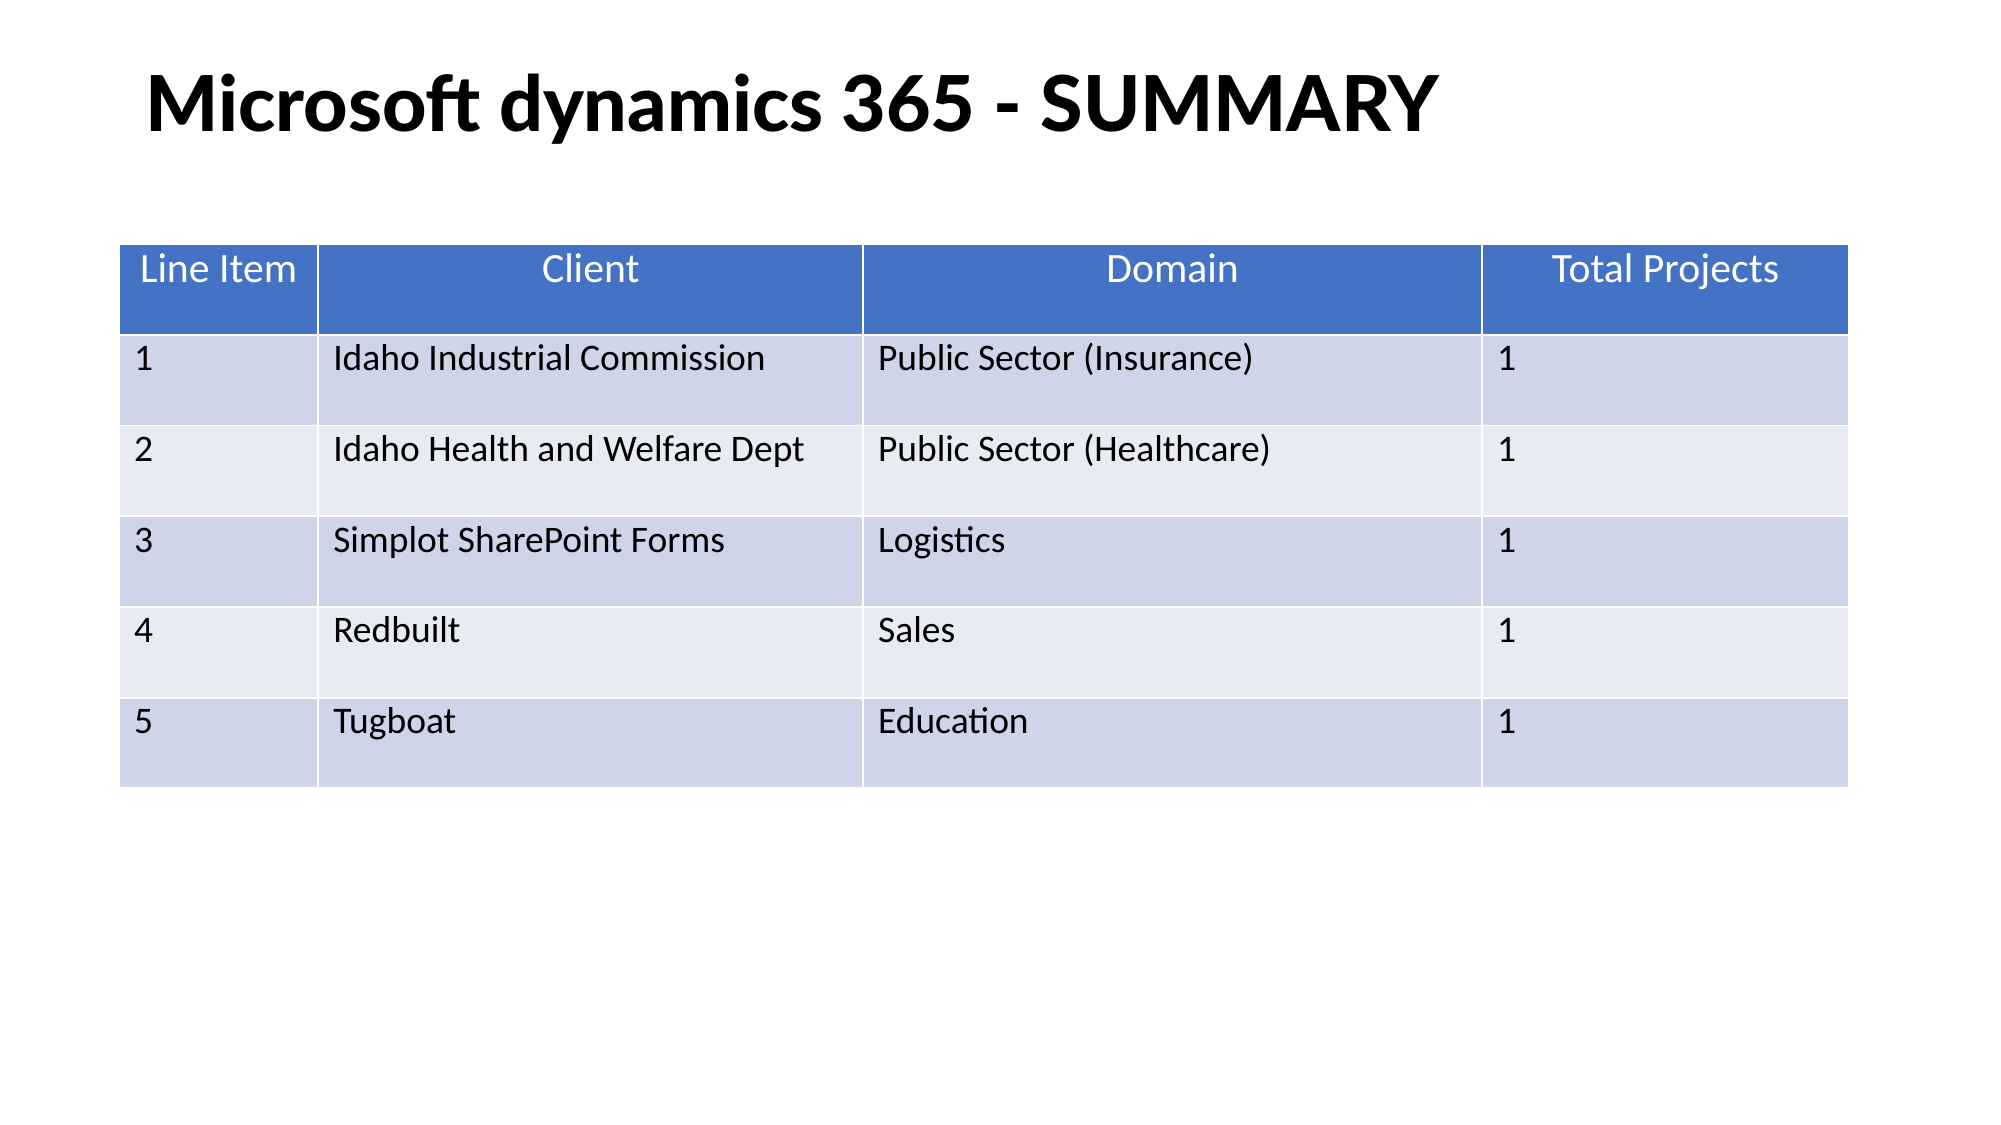

# Microsoft dynamics 365 - SUMMARY
| Line Item | Client | Domain | Total Projects |
| --- | --- | --- | --- |
| 1 | Idaho Industrial Commission | Public Sector (Insurance) | 1 |
| 2 | Idaho Health and Welfare Dept | Public Sector (Healthcare) | 1 |
| 3 | Simplot SharePoint Forms | Logistics | 1 |
| 4 | Redbuilt | Sales | 1 |
| 5 | Tugboat | Education | 1 |